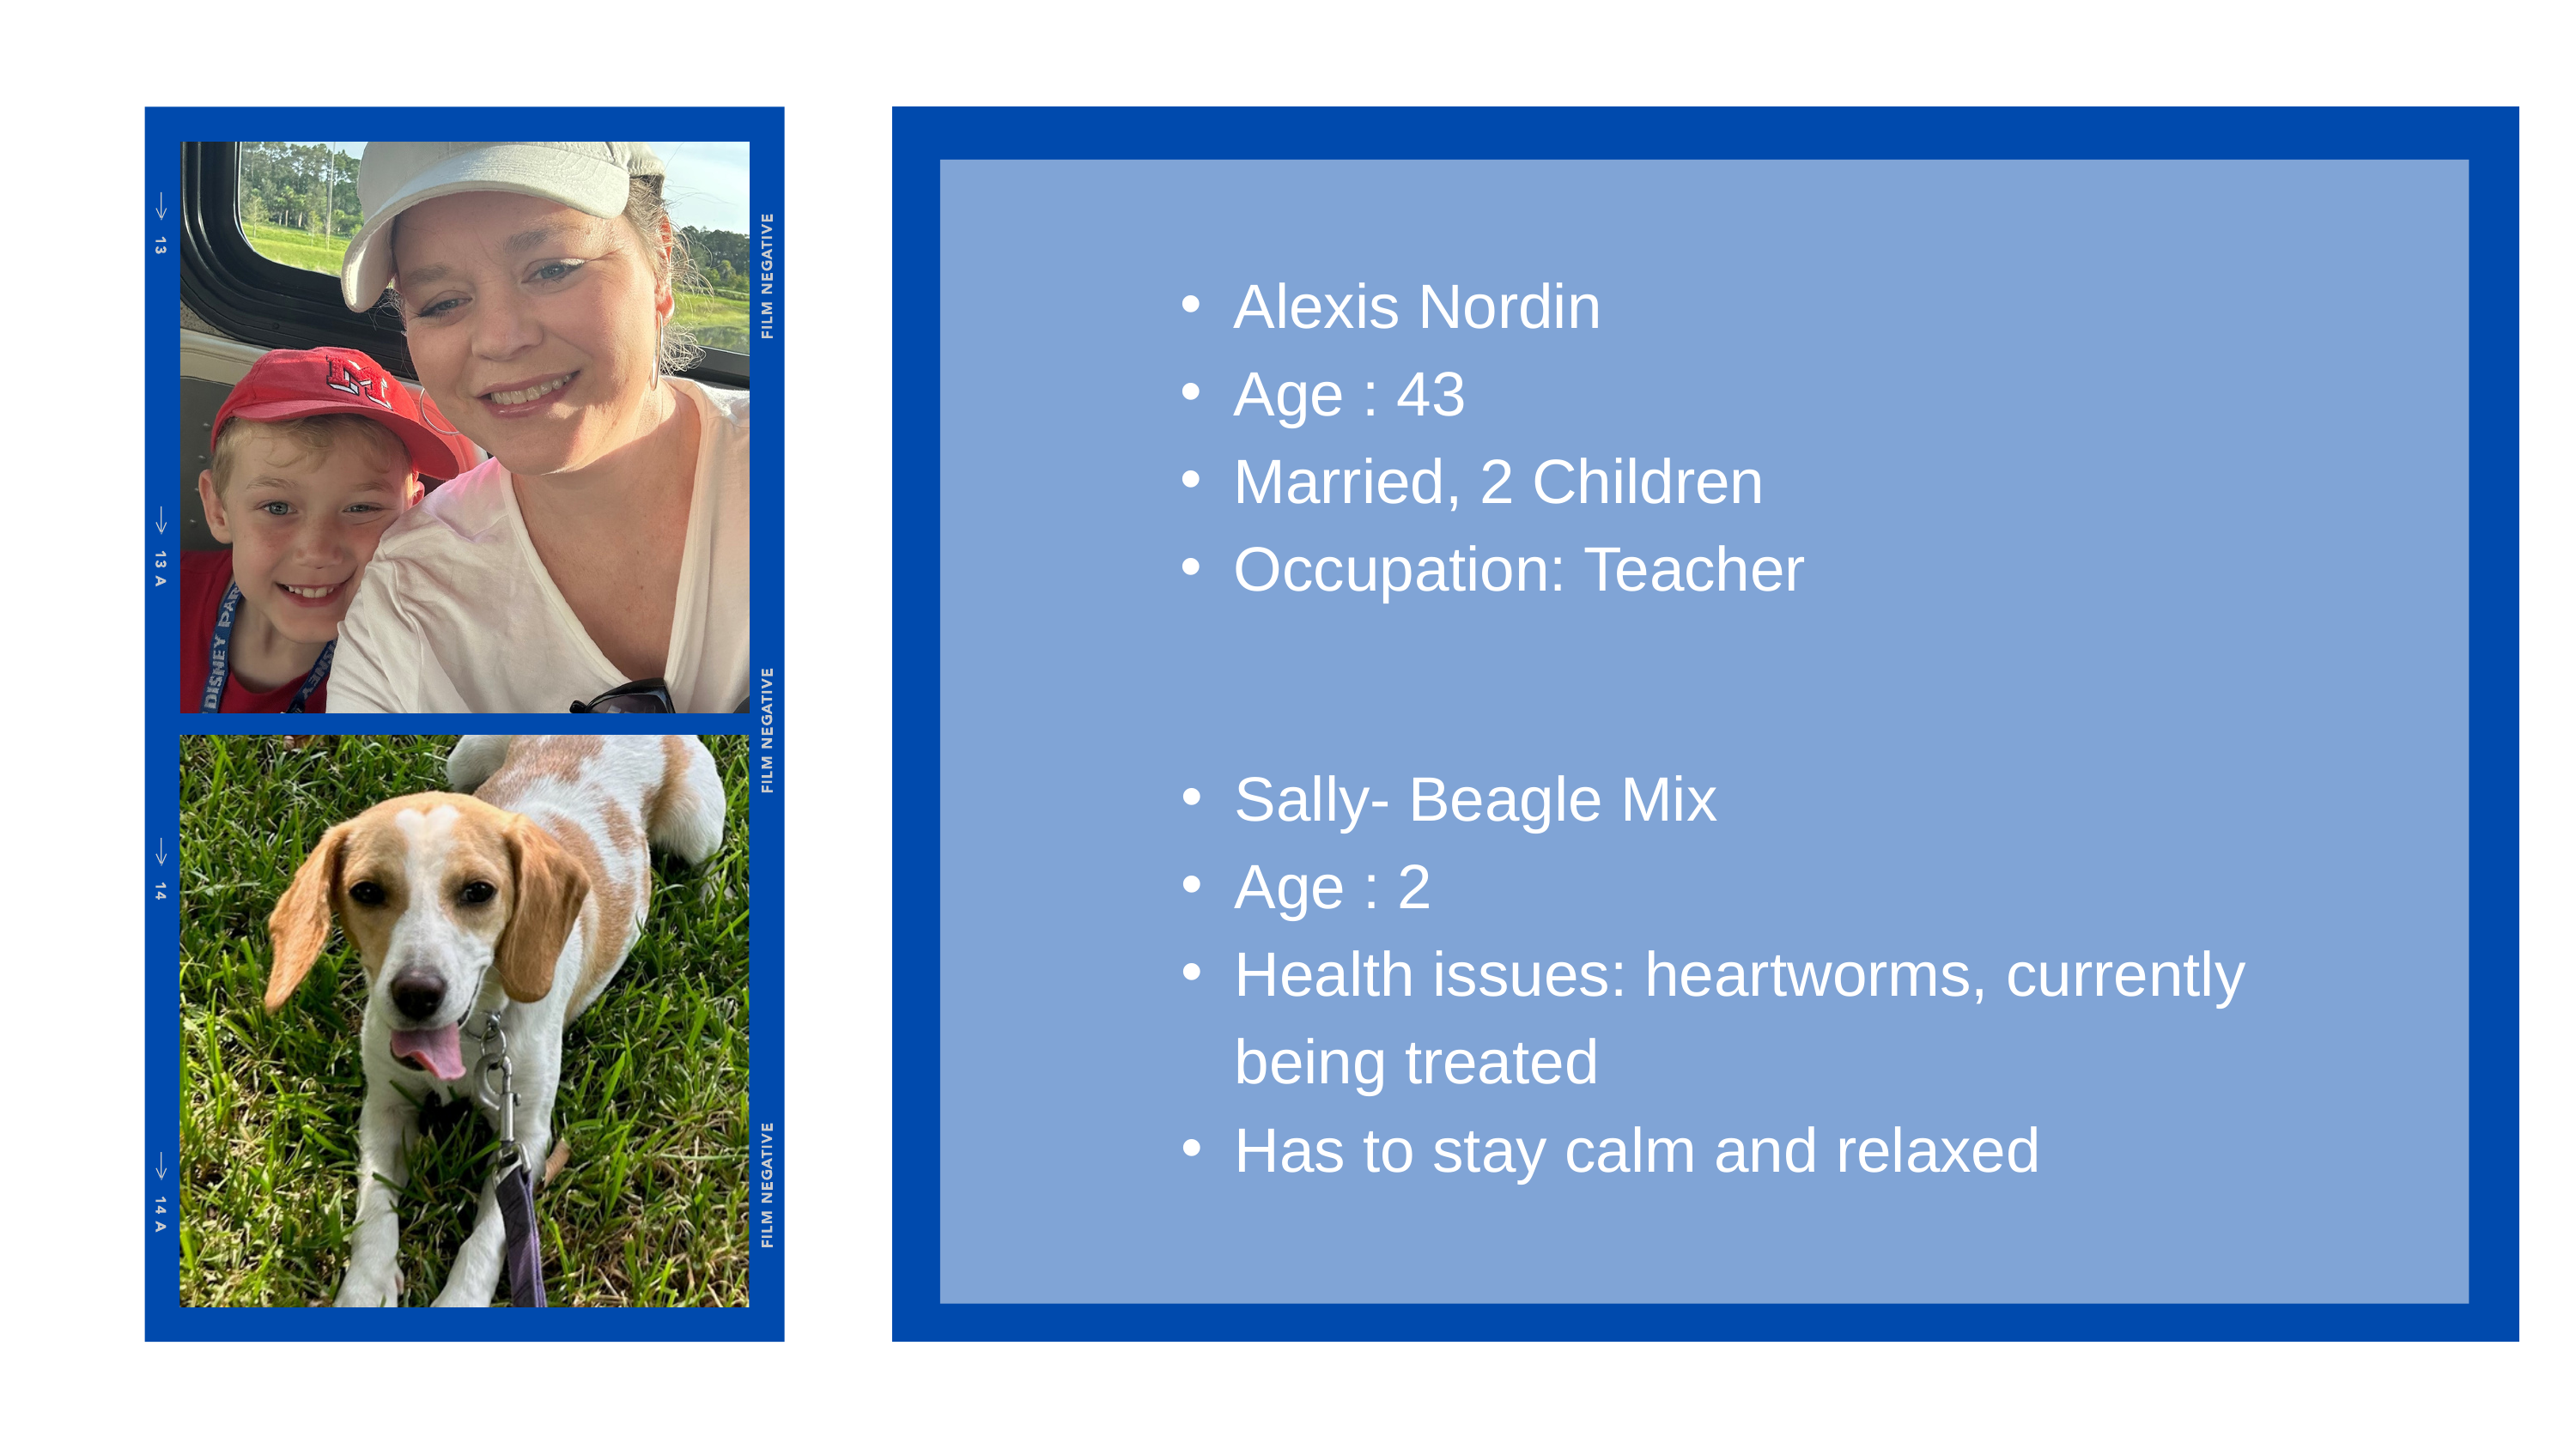

Alexis Nordin
Age : 43
Married, 2 Children
Occupation: Teacher
Sally- Beagle Mix
Age : 2
Health issues: heartworms, currently being treated
Has to stay calm and relaxed